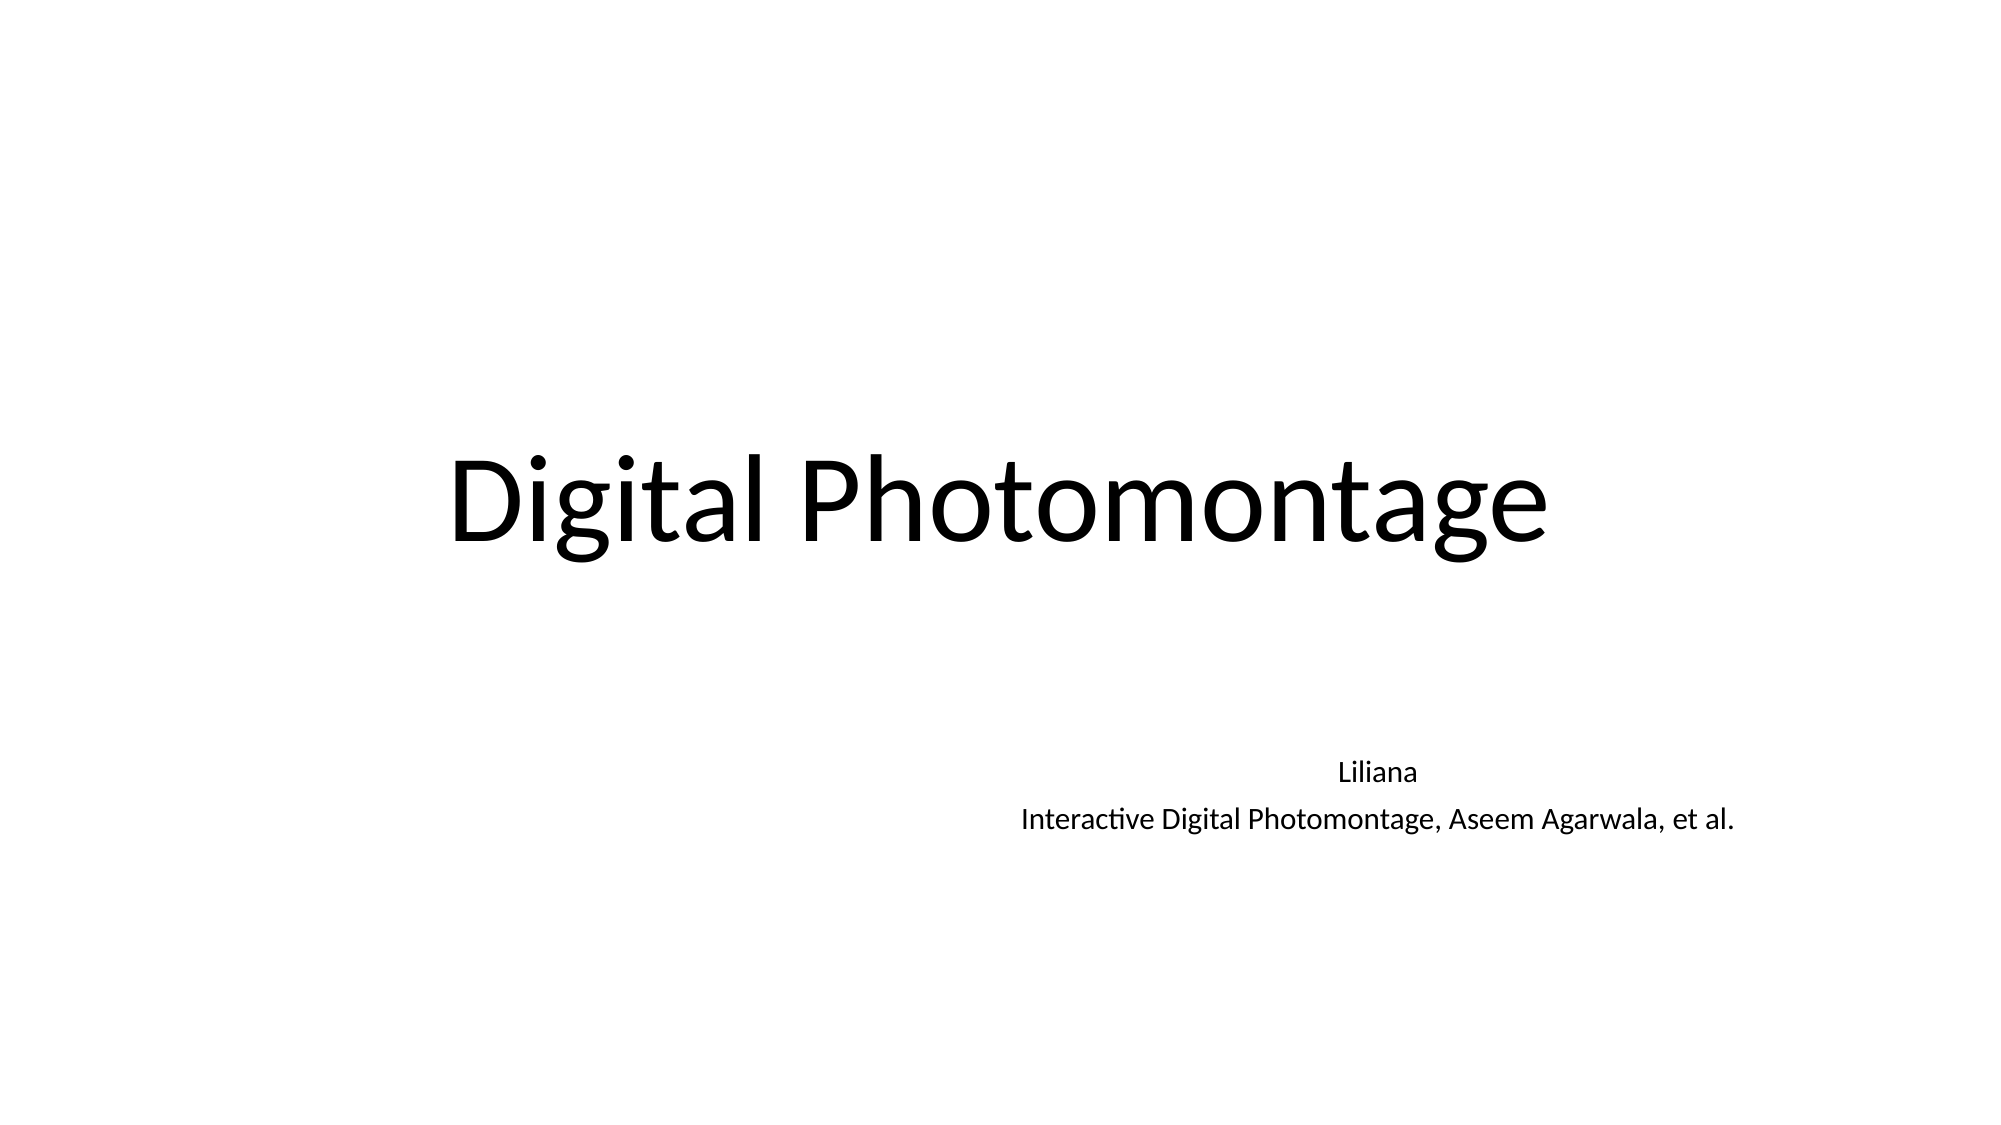

# Digital Photomontage
Liliana
Interactive Digital Photomontage, Aseem Agarwala, et al.